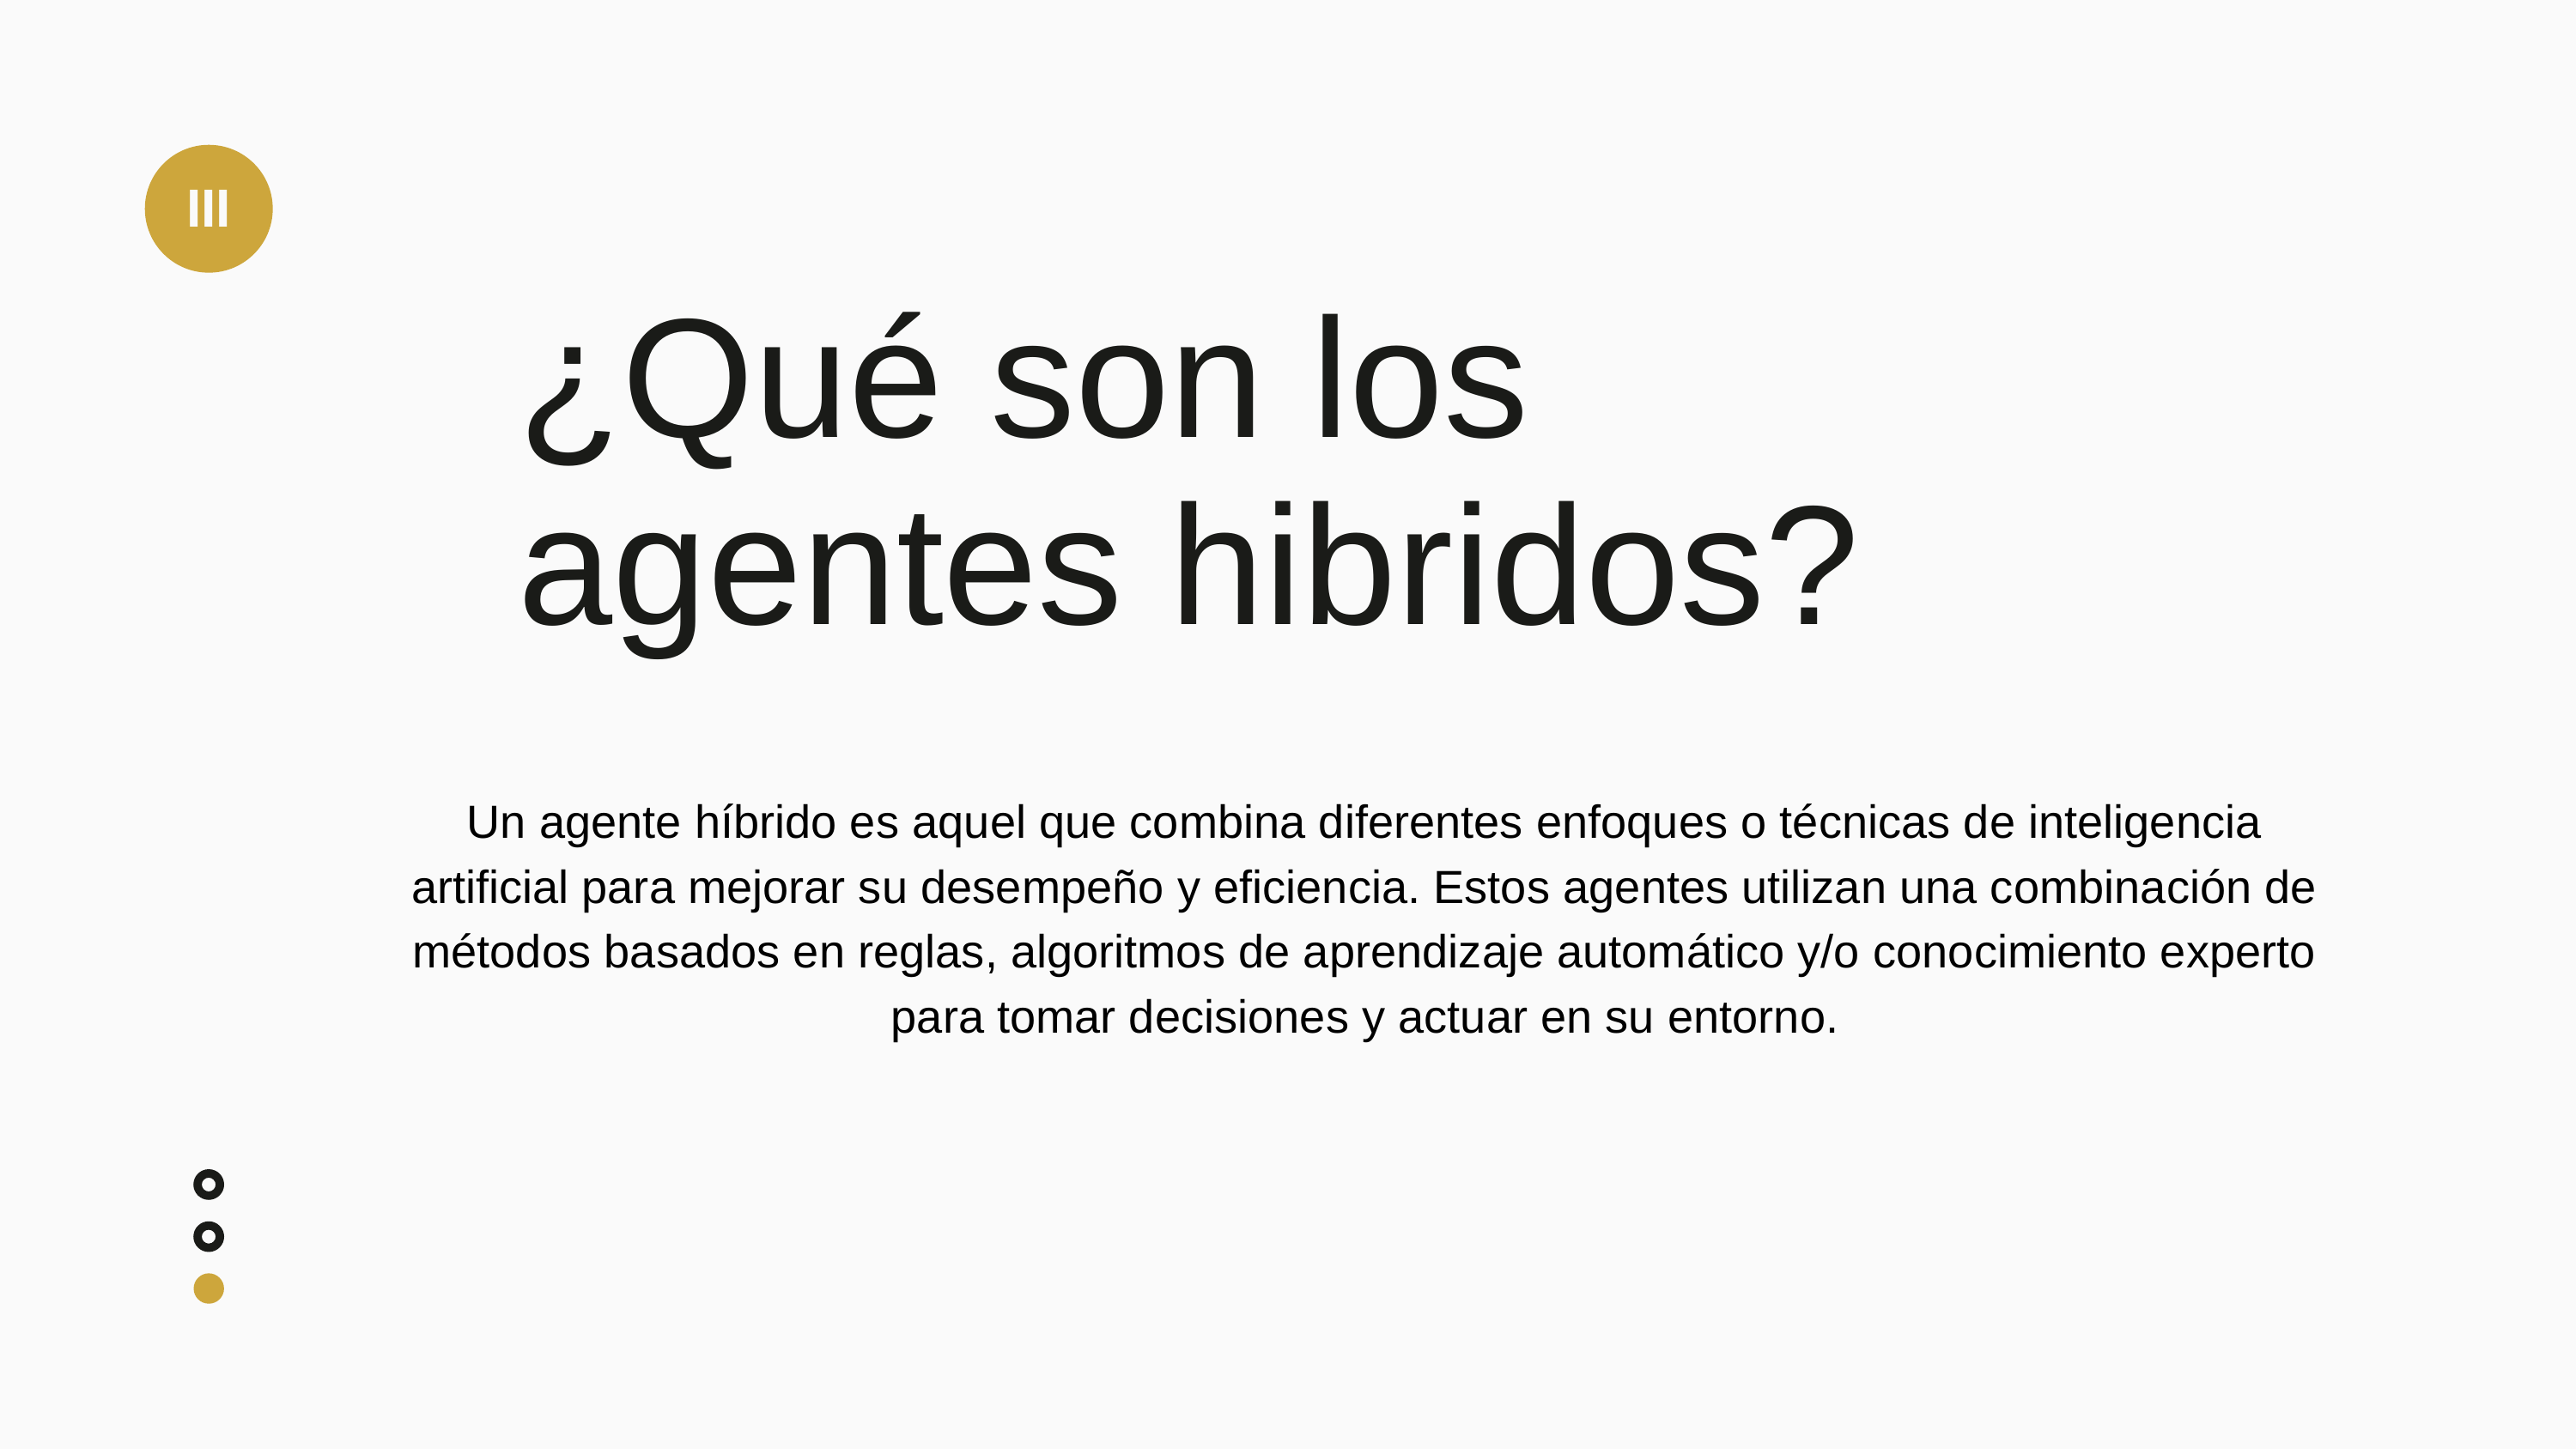

III
¿Qué son los agentes hibridos?
Un agente híbrido es aquel que combina diferentes enfoques o técnicas de inteligencia artificial para mejorar su desempeño y eficiencia. Estos agentes utilizan una combinación de métodos basados en reglas, algoritmos de aprendizaje automático y/o conocimiento experto para tomar decisiones y actuar en su entorno.